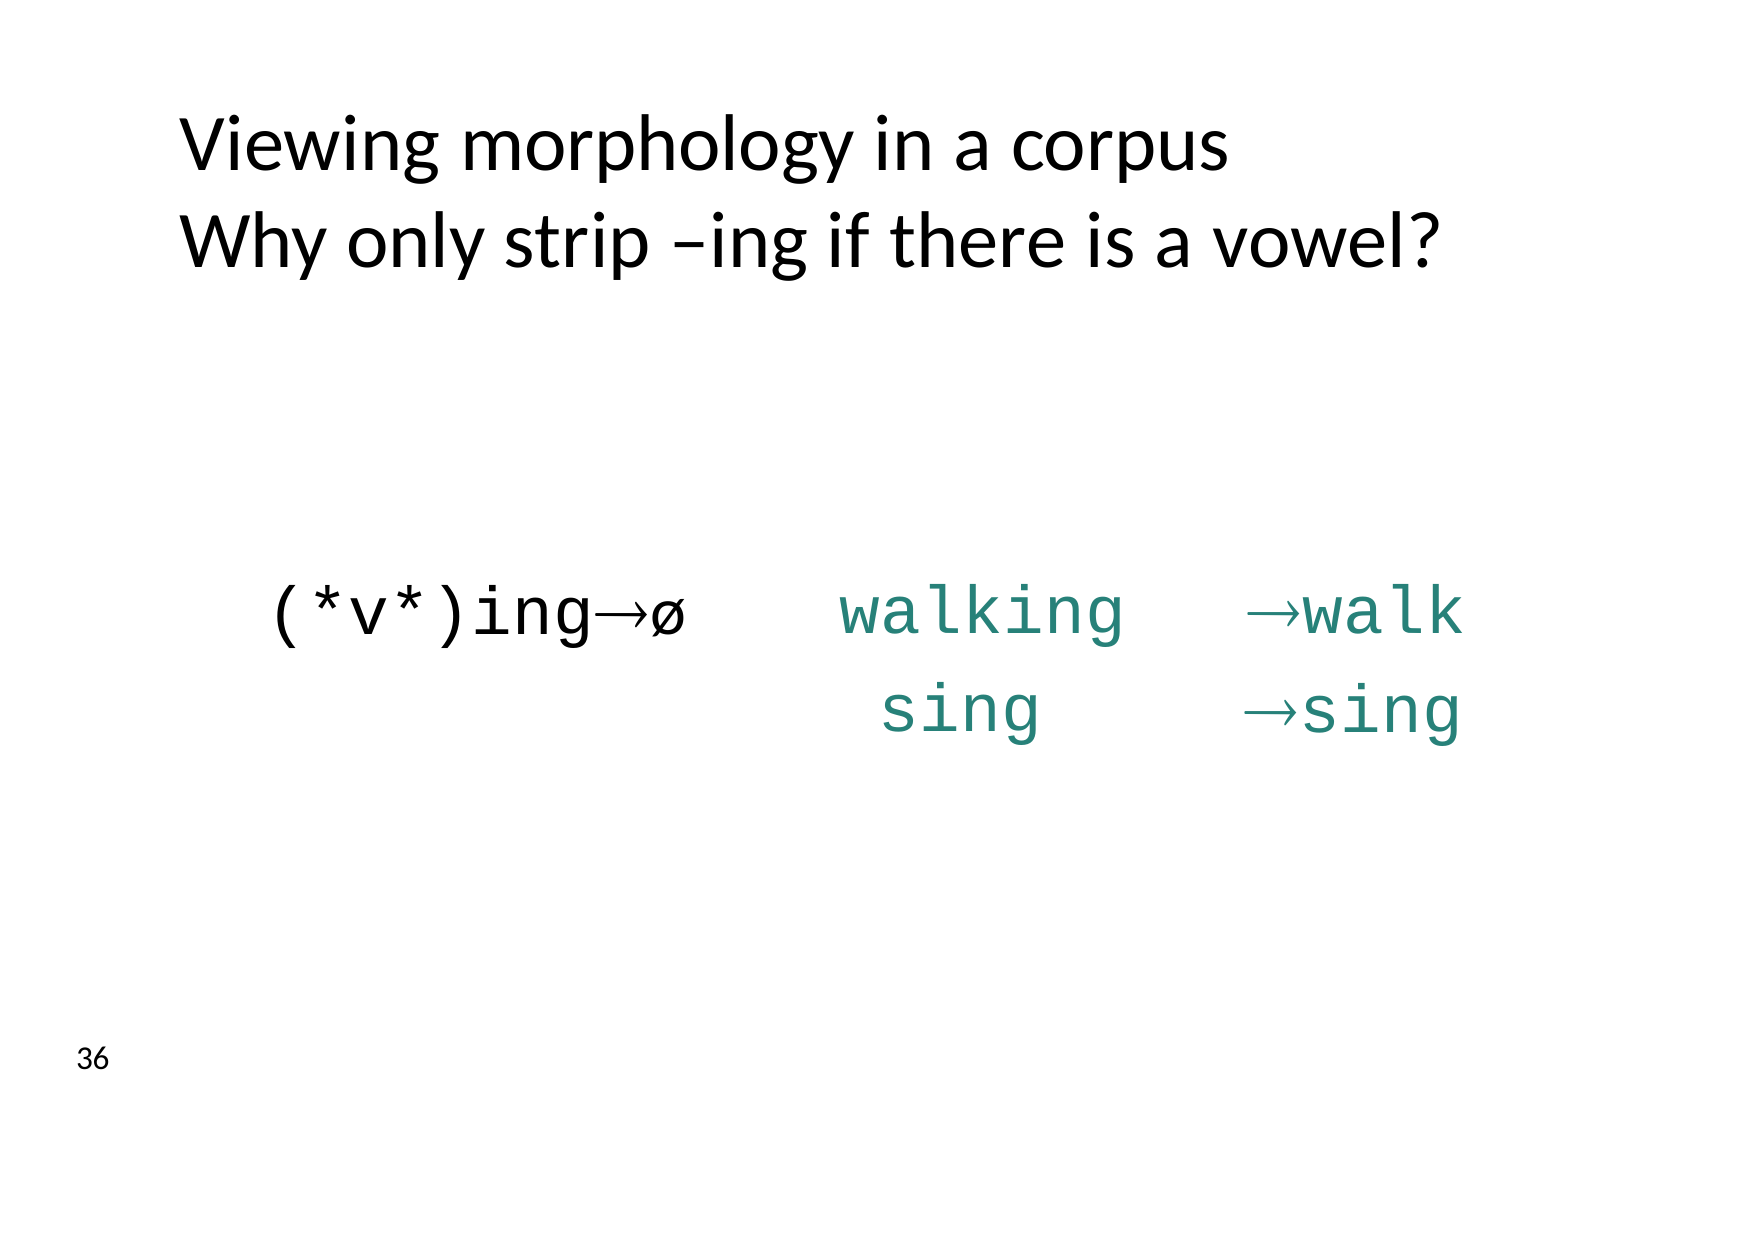

# Viewing morphology in a corpus
Why only strip –ing if there is a vowel?
walking  sing
→walk
→sing
(*v*)ing→ø
36